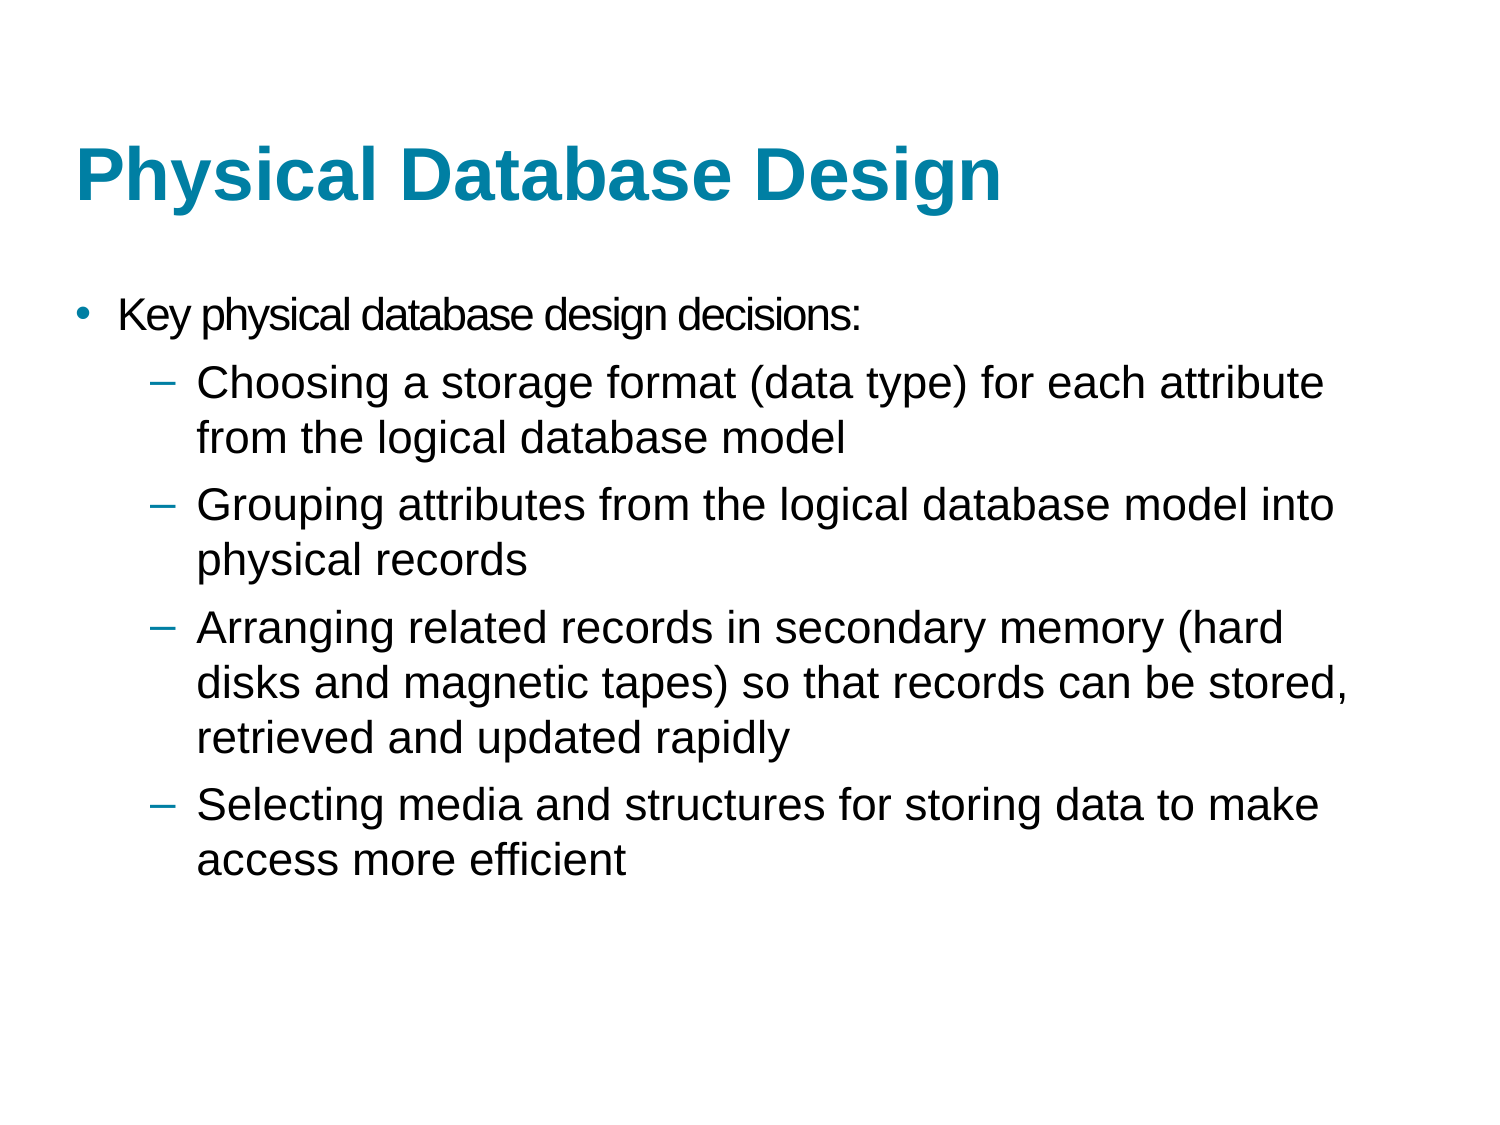

# Physical Database Design
Key physical database design decisions:
Choosing a storage format (data type) for each attribute from the logical database model
Grouping attributes from the logical database model into physical records
Arranging related records in secondary memory (hard disks and magnetic tapes) so that records can be stored, retrieved and updated rapidly
Selecting media and structures for storing data to make access more efficient